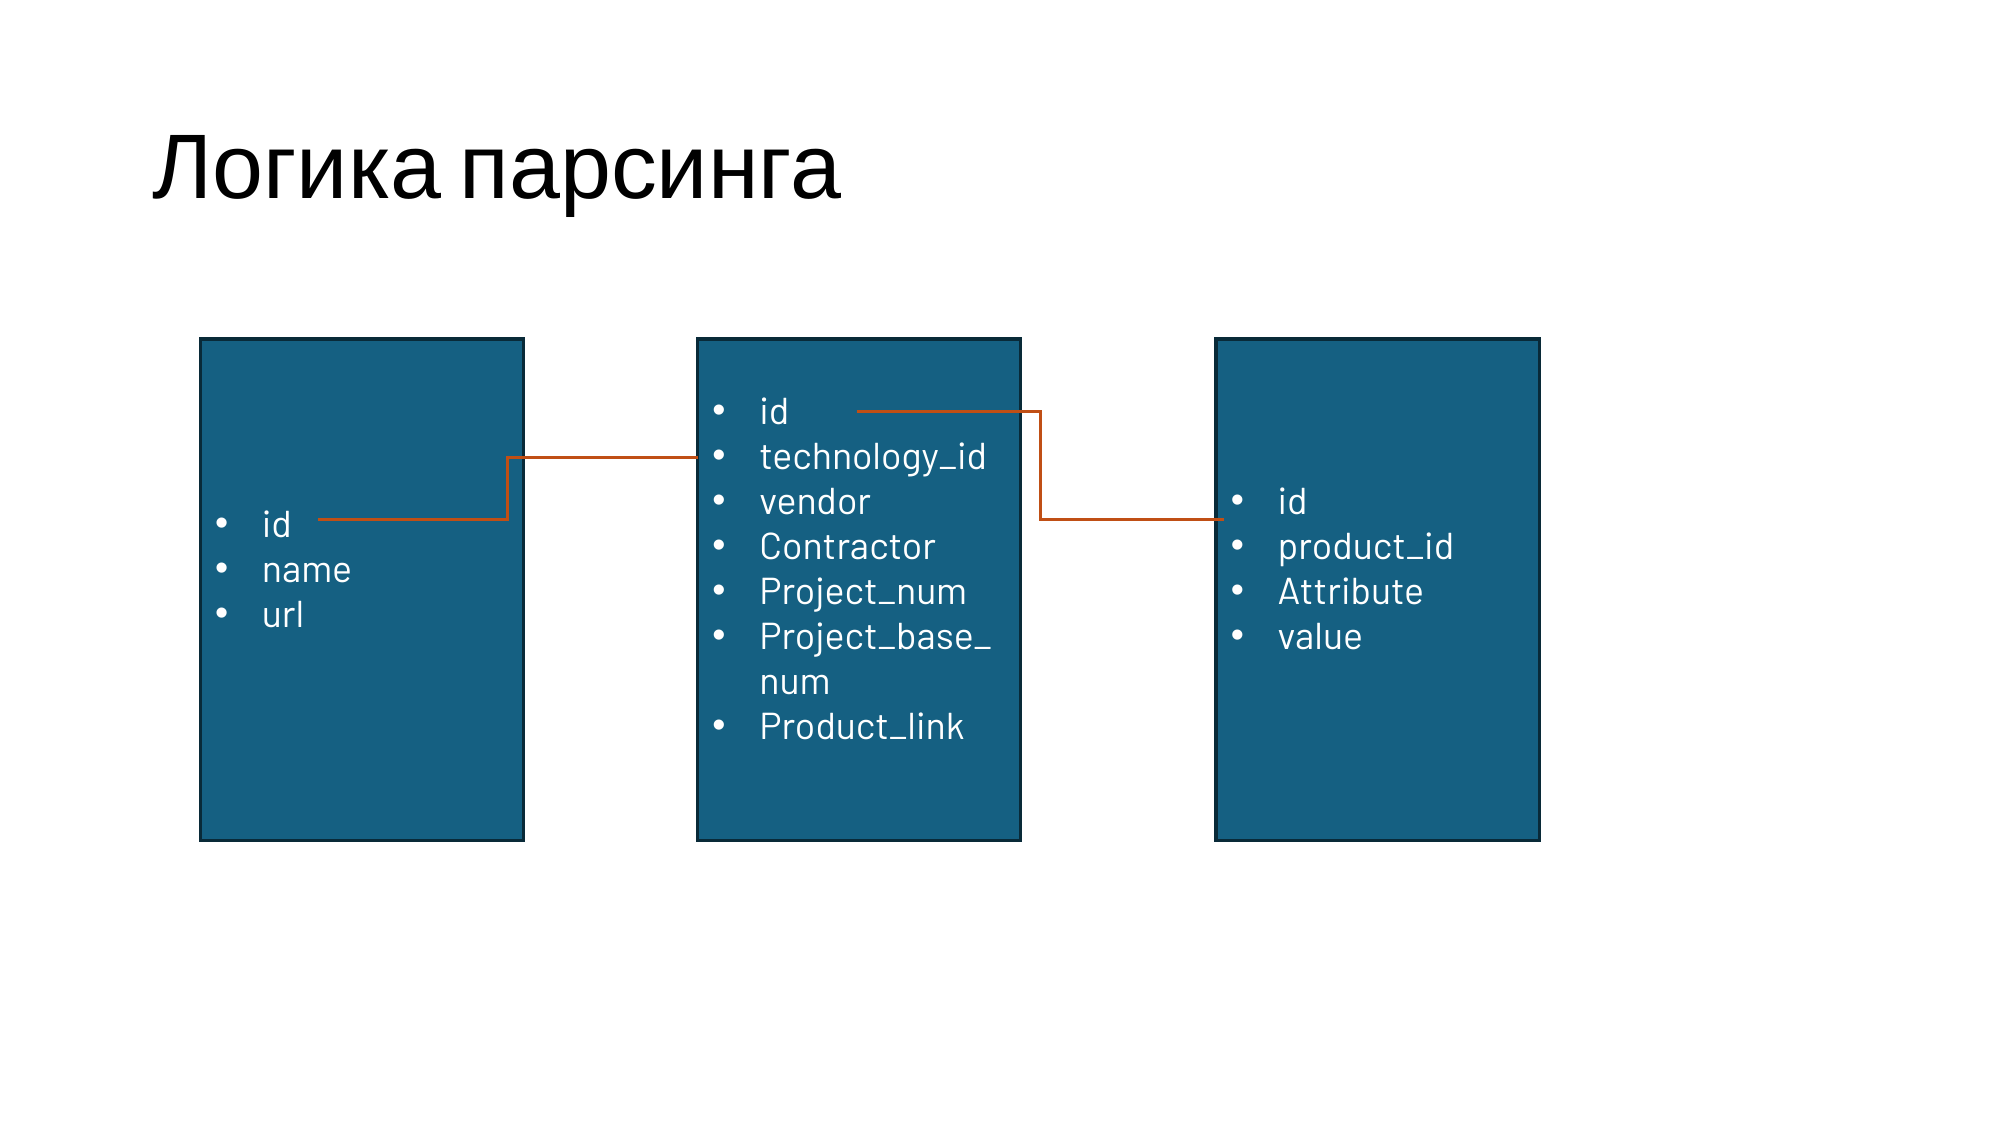

# Логика парсинга

id
technology_id
vendor
Contractor
Project_num
Project_base_num
Product_link

id
product_id
Attribute
value

id
name
url